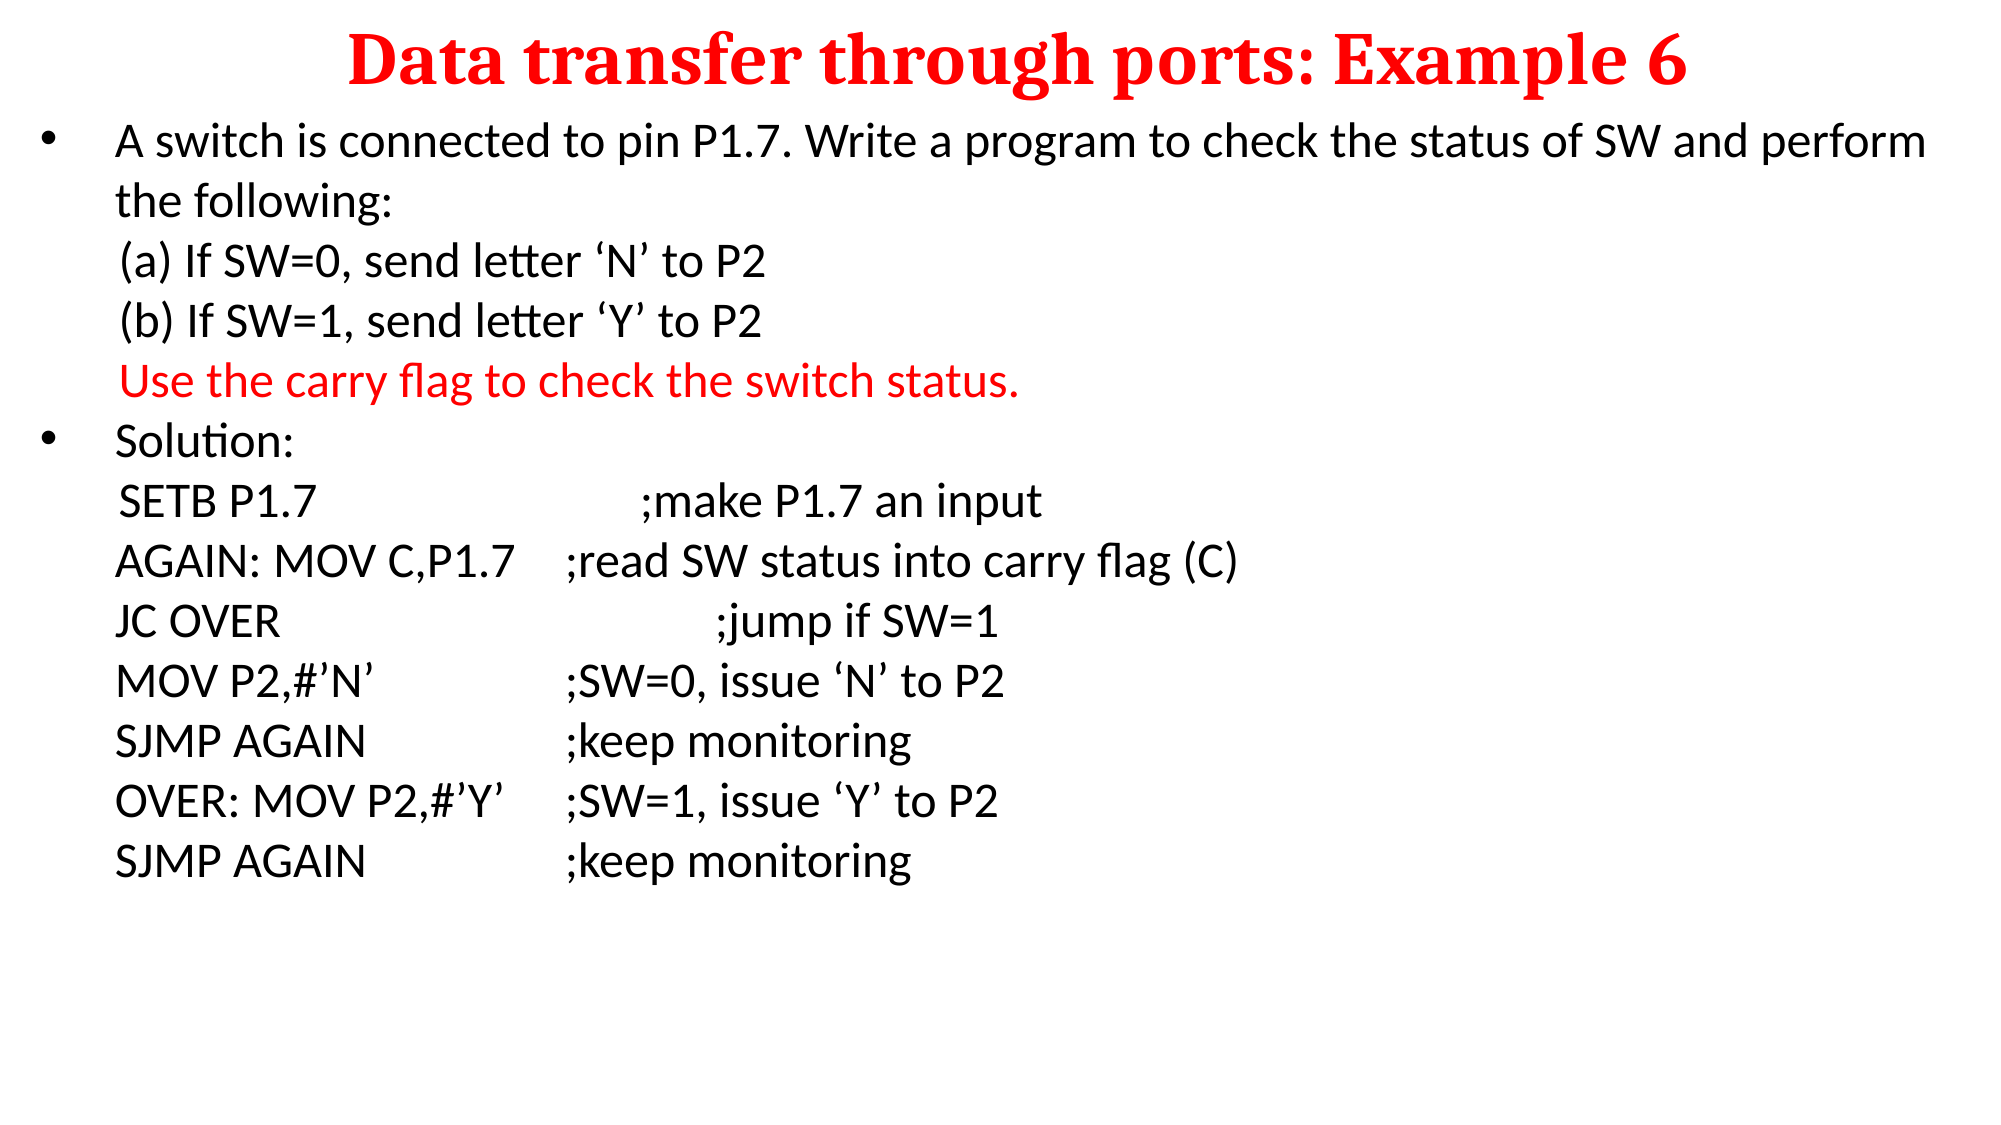

Data transfer through ports: Example 6
A switch is connected to pin P1.7. Write a program to check the status of SW and perform the following:
       (a) If SW=0, send letter ‘N’ to P2
       (b) If SW=1, send letter ‘Y’ to P2
       Use the carry flag to check the switch status.
Solution:
       SETB P1.7 			;make P1.7 an input
AGAIN: MOV C,P1.7 	;read SW status into carry flag (C)
JC OVER 			;jump if SW=1
MOV P2,#’N’ 		;SW=0, issue ‘N’ to P2
SJMP AGAIN 		;keep monitoring
OVER: MOV P2,#’Y’ 	;SW=1, issue ‘Y’ to P2
SJMP AGAIN 		;keep monitoring